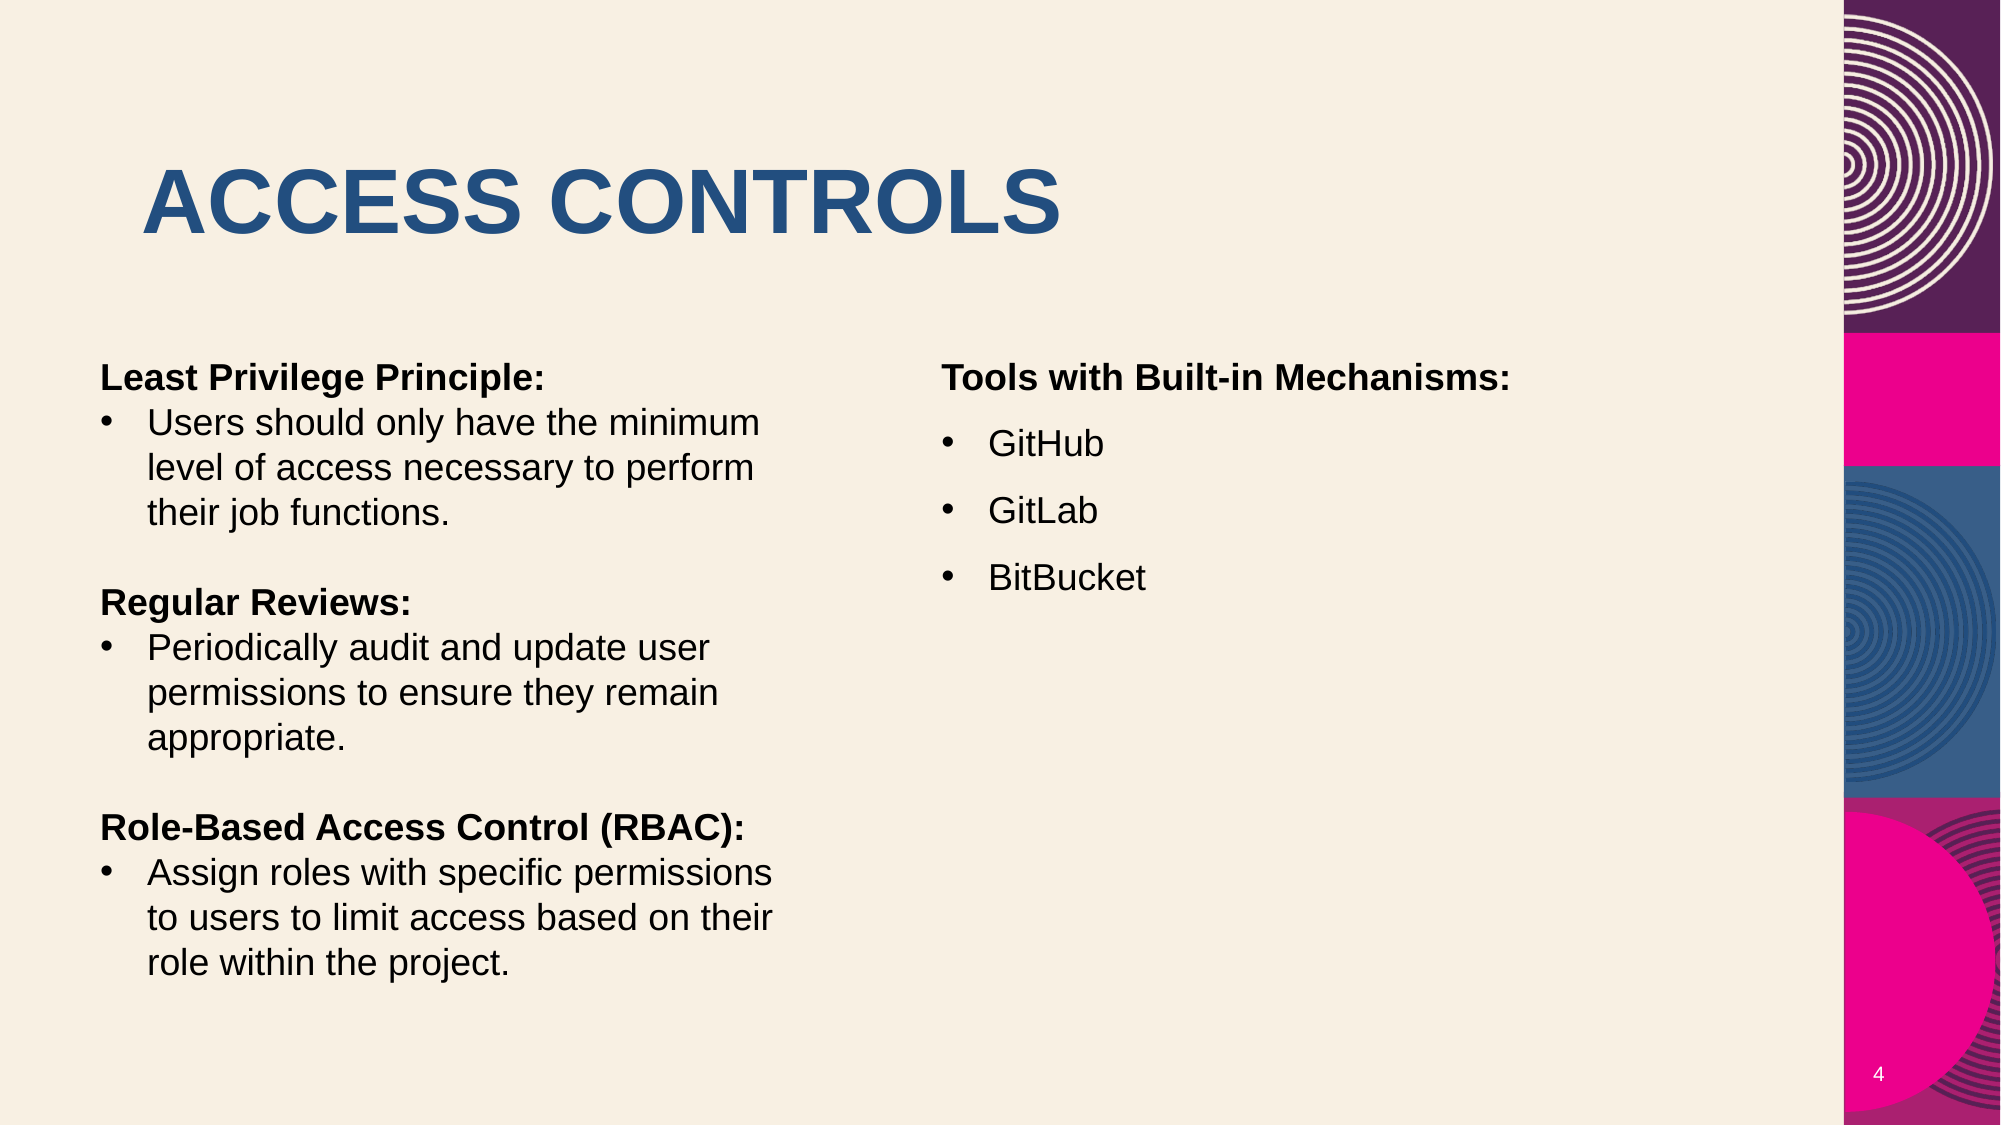

# Access Controls
Least Privilege Principle:
Users should only have the minimum level of access necessary to perform their job functions.

Regular Reviews:
Periodically audit and update user permissions to ensure they remain appropriate.

Role-Based Access Control (RBAC):
Assign roles with specific permissions to users to limit access based on their role within the project.

Tools with Built-in Mechanisms:
GitHub
GitLab
BitBucket
4